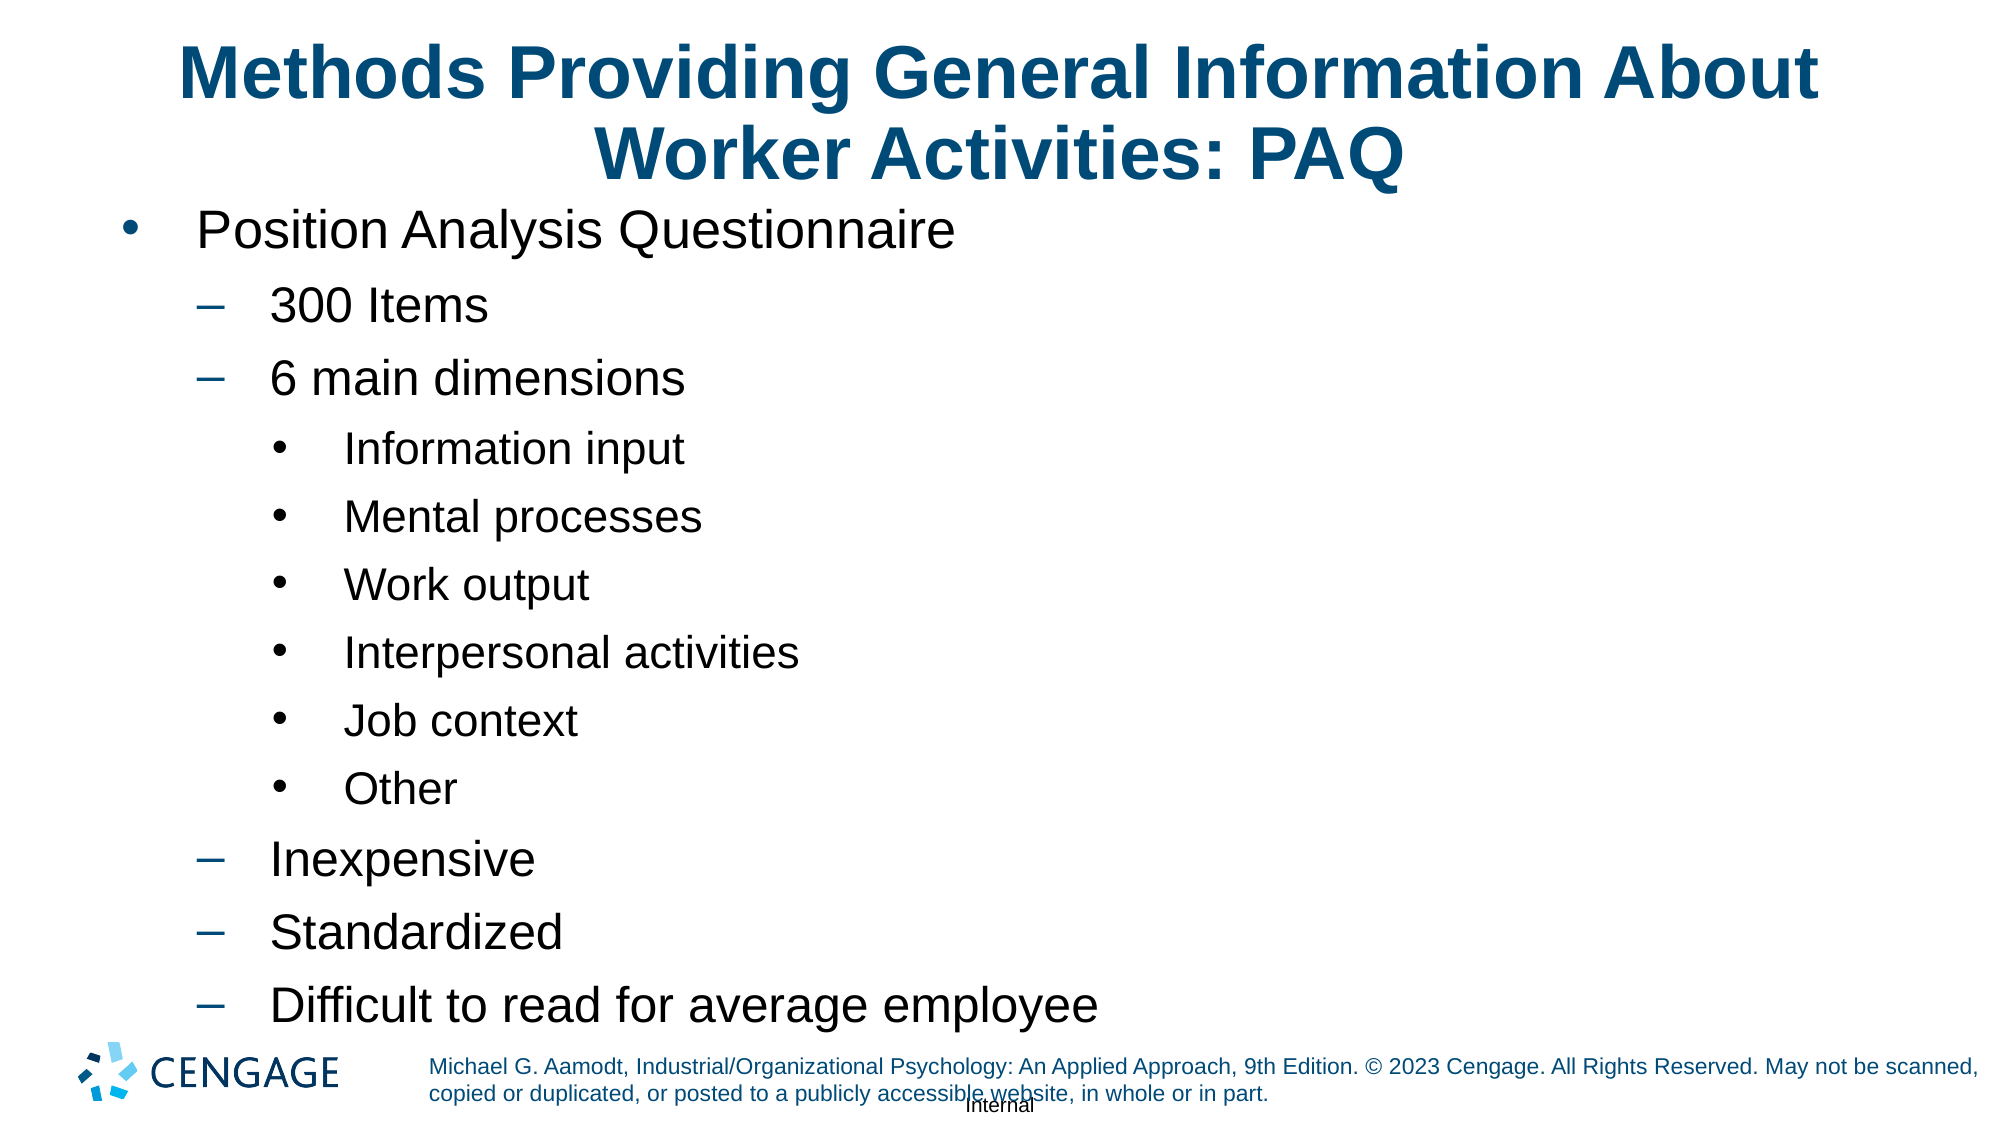

# Methods Providing General Information About Worker Activities: PAQ
Position Analysis Questionnaire
300 Items
6 main dimensions
Information input
Mental processes
Work output
Interpersonal activities
Job context
Other
Inexpensive
Standardized
Difficult to read for average employee